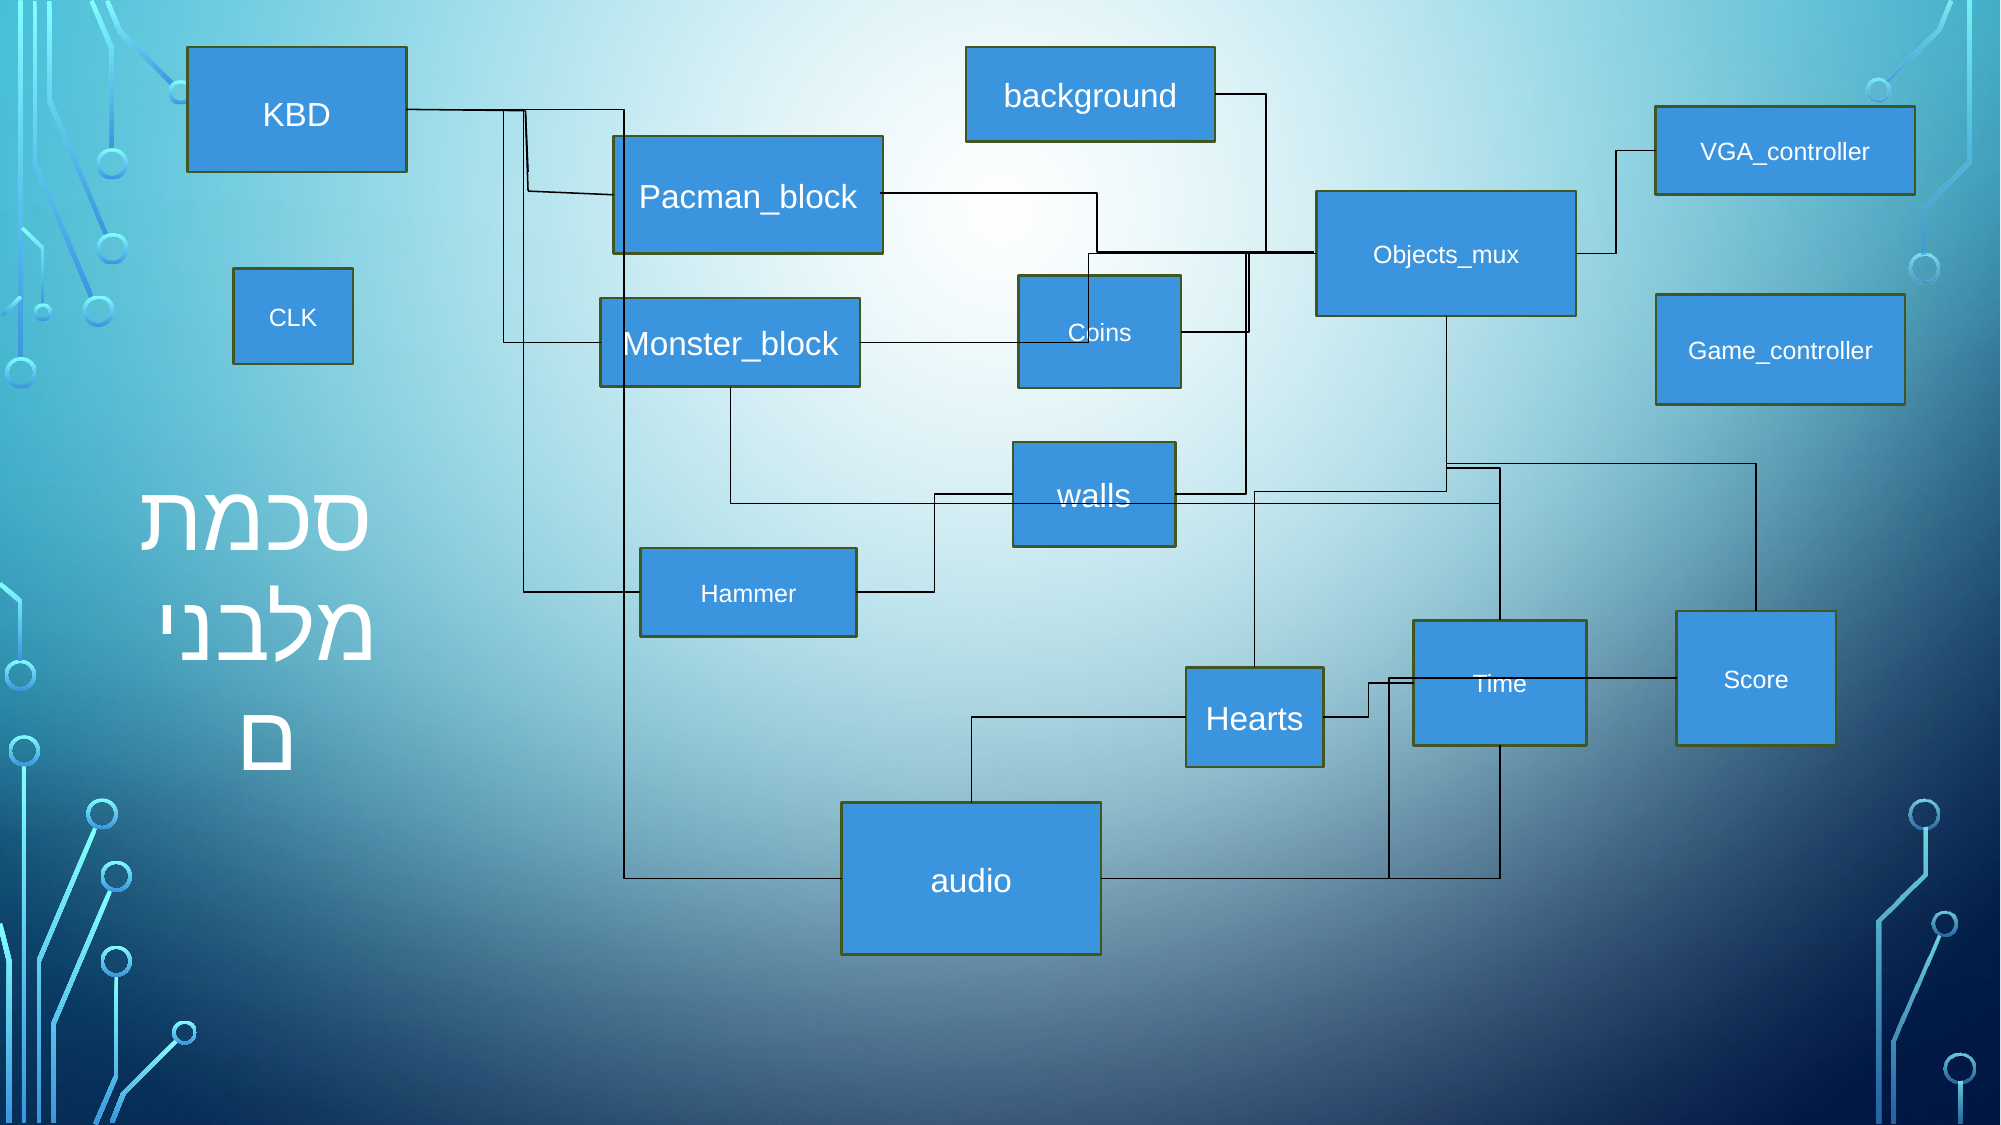

KBD
background
VGA_controller
Pacman_block
Objects_mux
CLK
Coins
Game_controller
Monster_block
walls
סכמת
מלבנים
Hammer
Score
Time
Hearts
audio